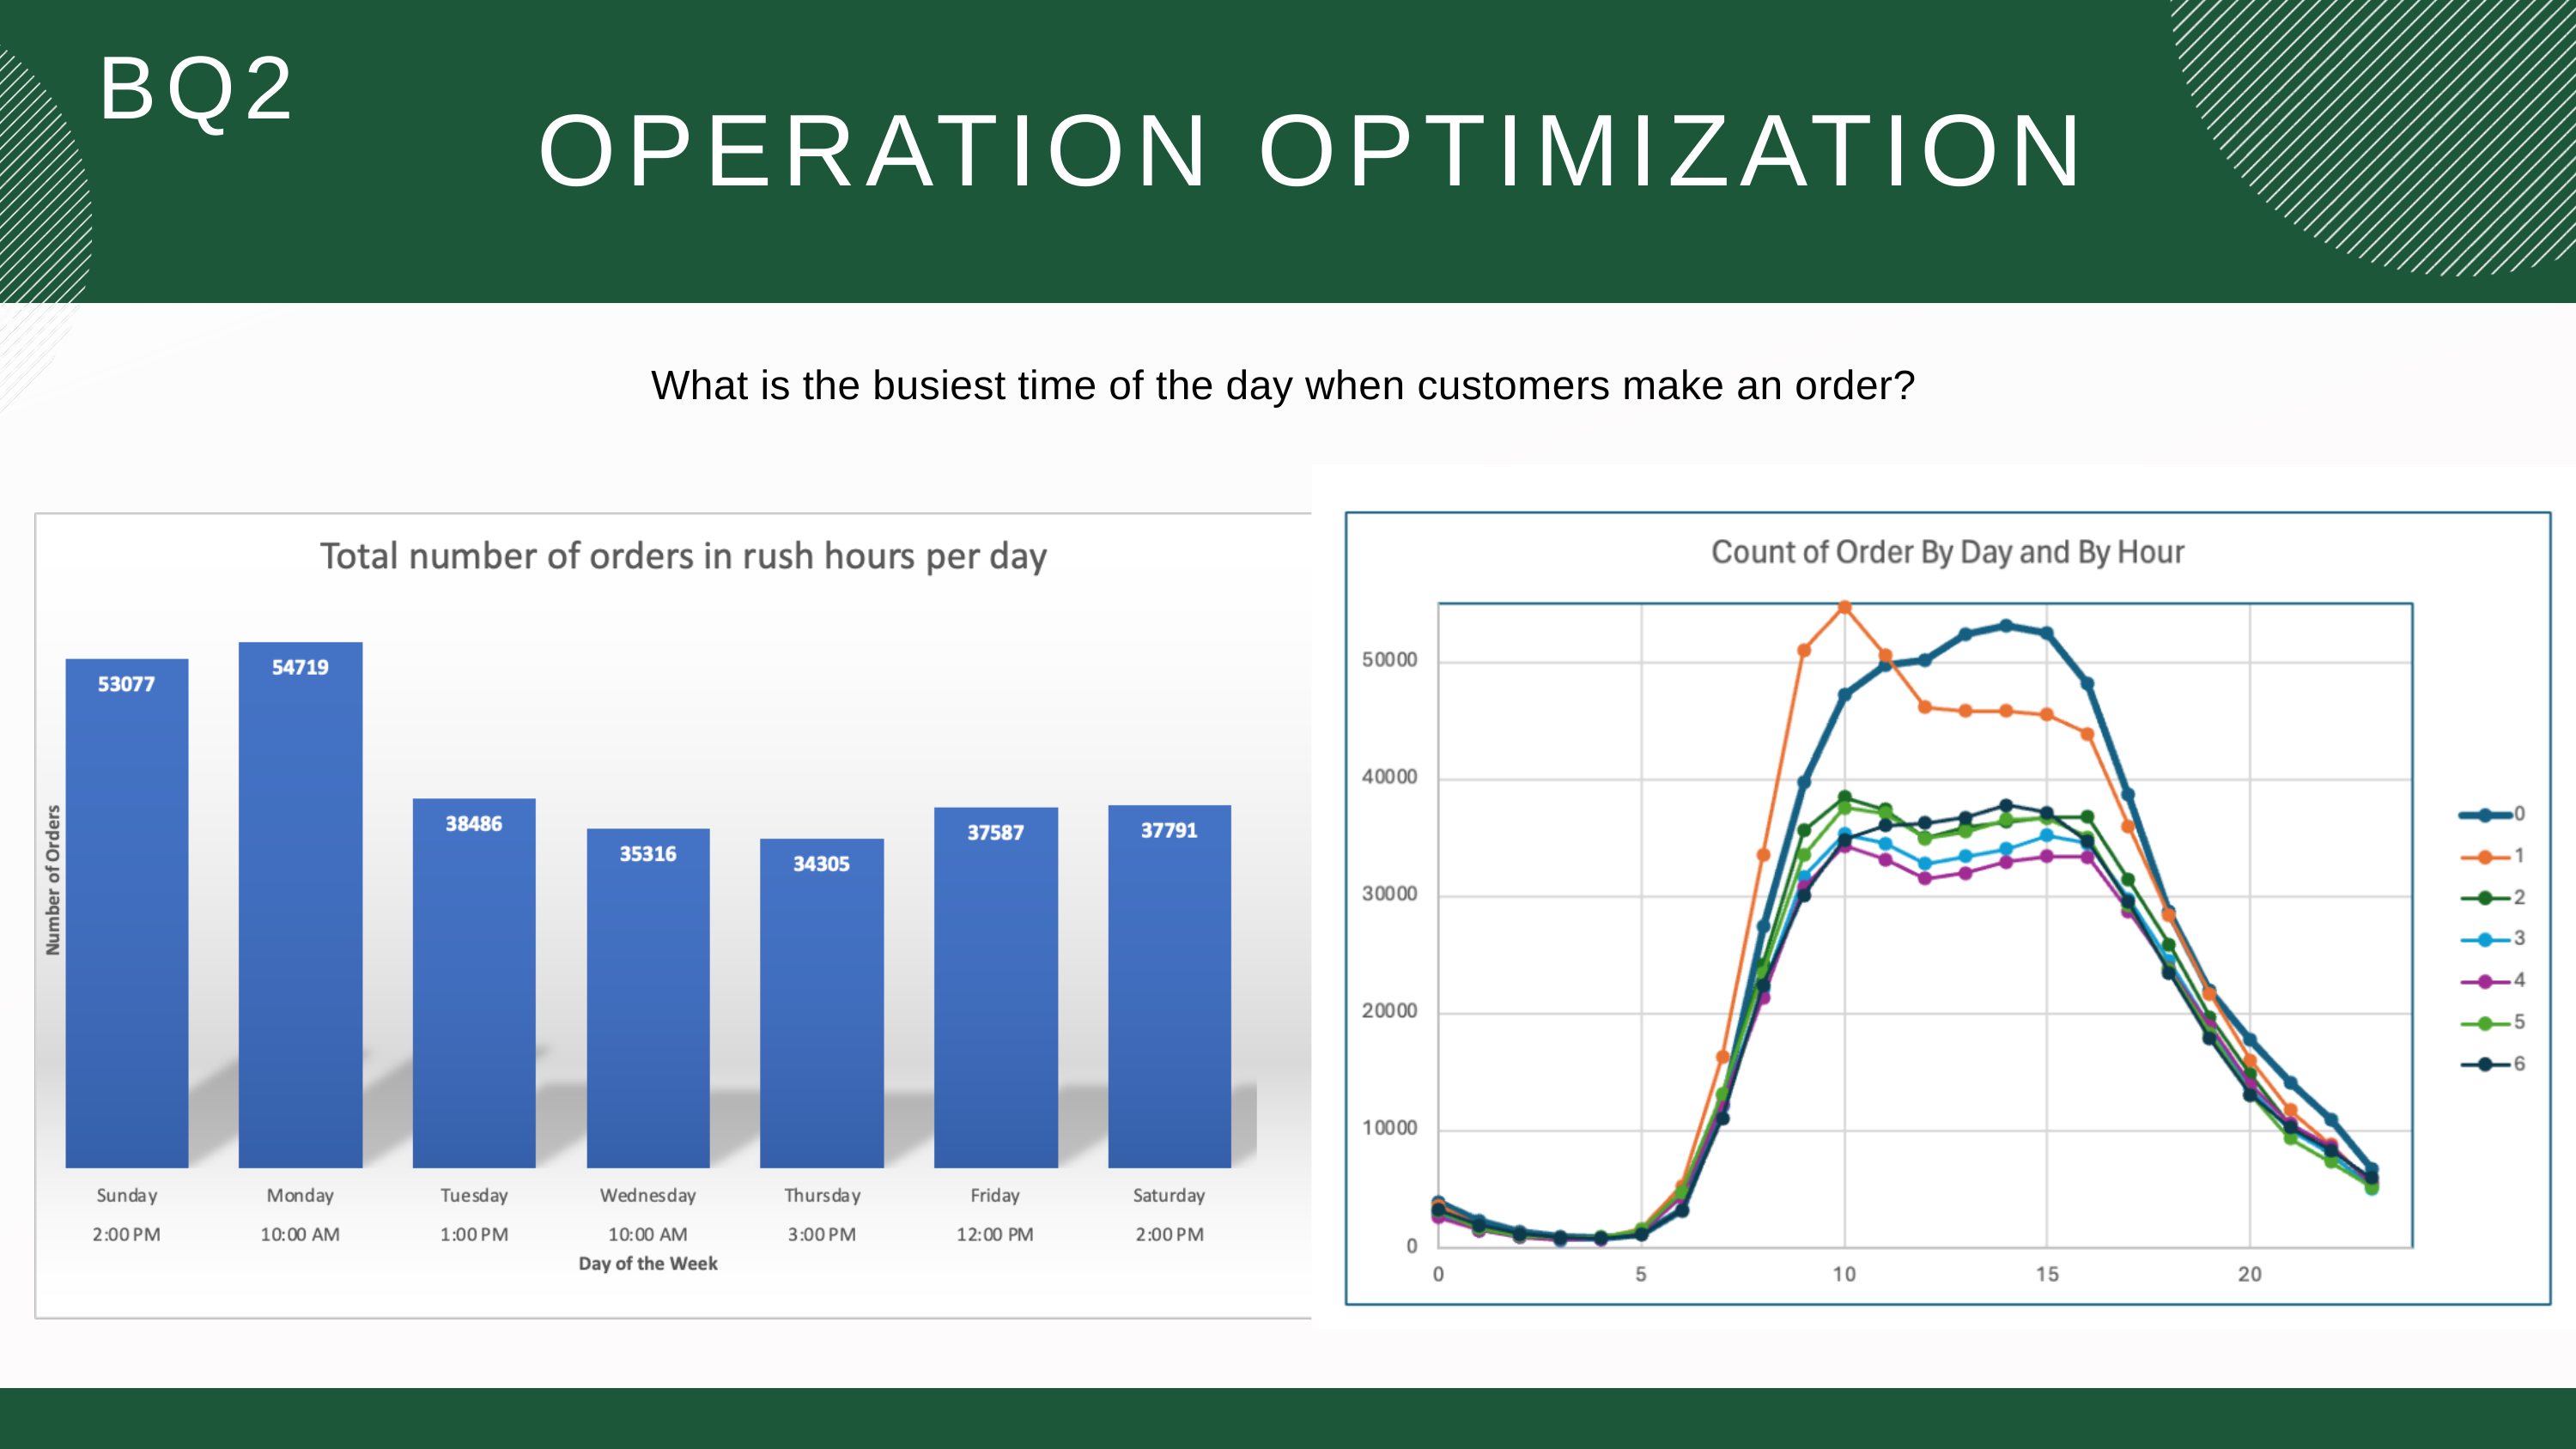

BQ2
OPERATION OPTIMIZATION
What is the busiest time of the day when customers make an order?